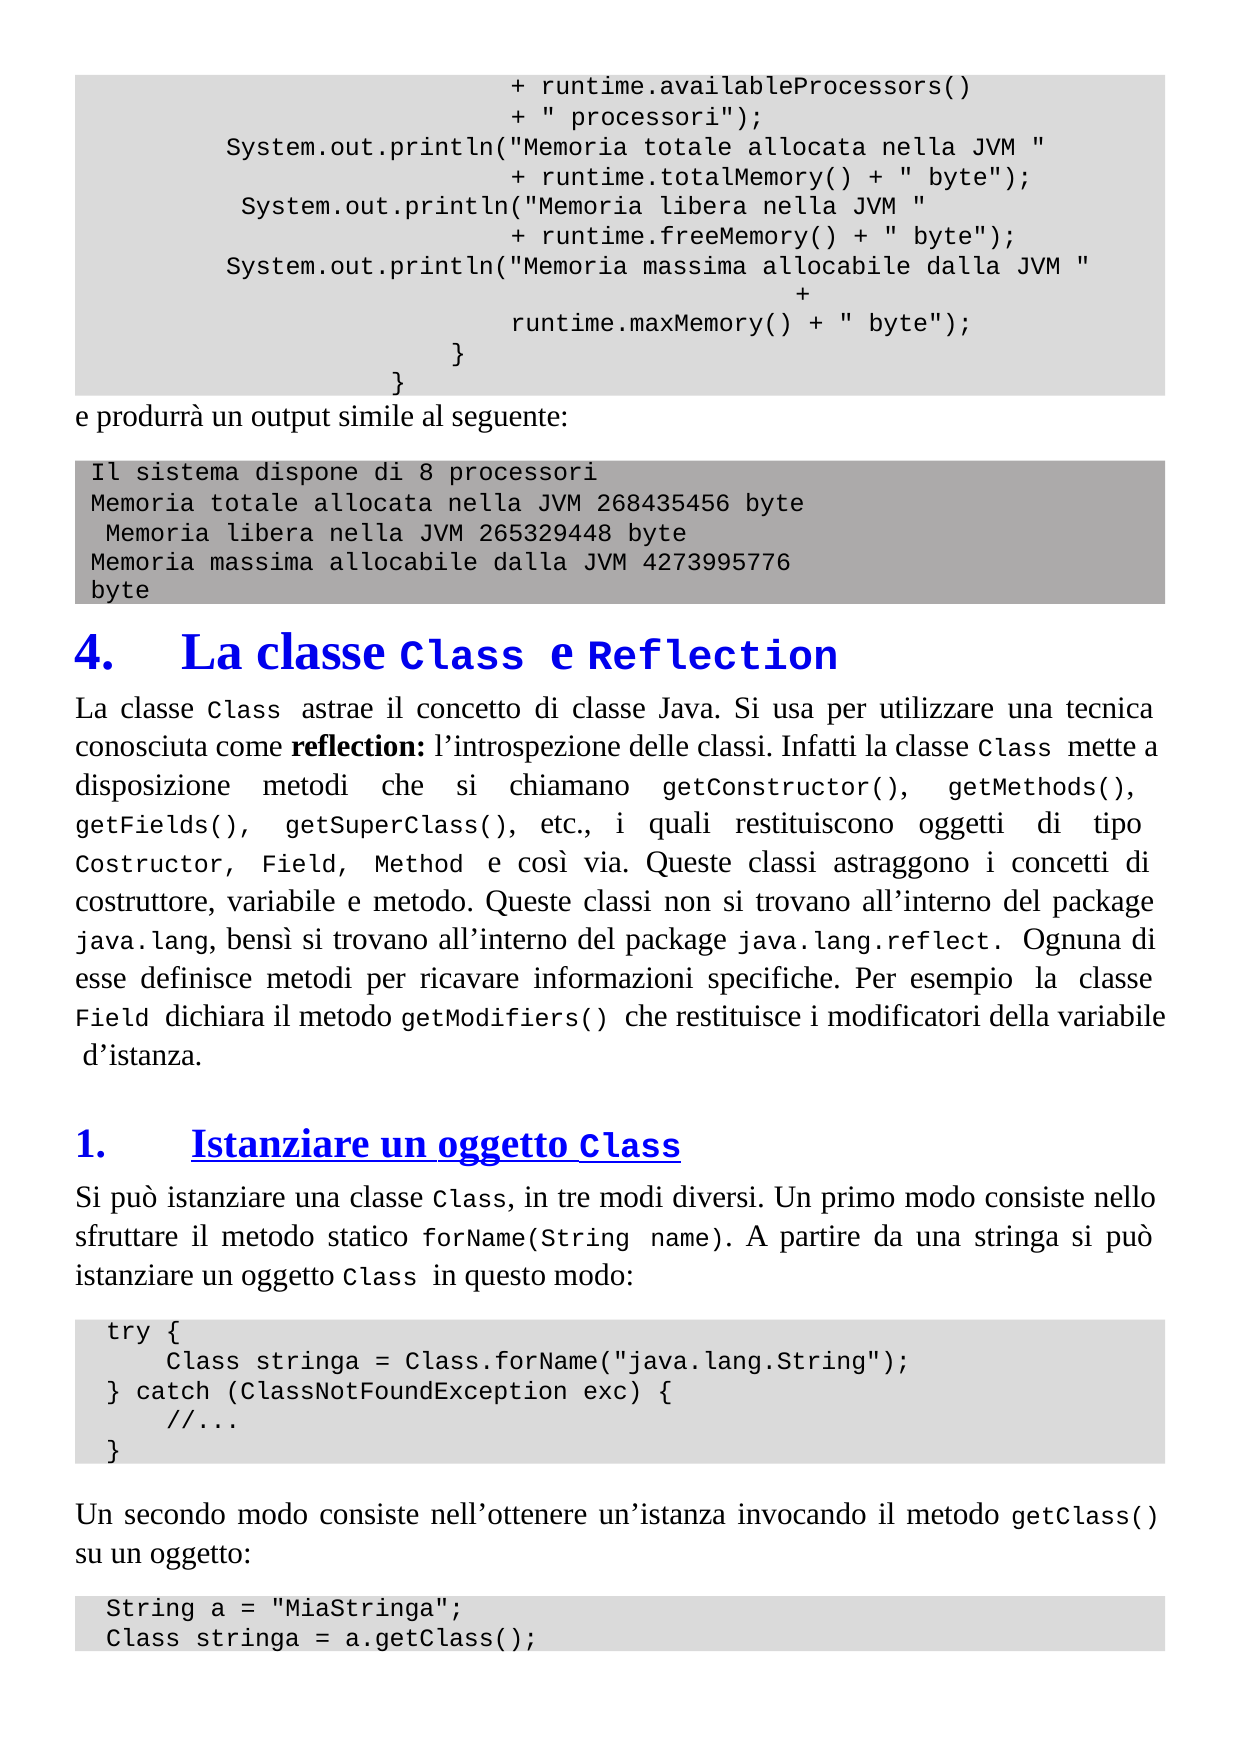

+ runtime.availableProcessors()
+ " processori");  System.out.println("Memoria totale allocata nella JVM "
+ runtime.totalMemory() + " byte");  System.out.println("Memoria libera nella JVM "
+ runtime.freeMemory() + " byte");  System.out.println("Memoria massima allocabile dalla JVM "
+ runtime.maxMemory() + " byte");
}
}
e produrrà un output simile al seguente:
Il sistema dispone di 8 processori
Memoria totale allocata nella JVM 268435456 byte  Memoria libera nella JVM 265329448 byte
Memoria massima allocabile dalla JVM 4273995776 byte
La classe Class e Reflection
La classe Class astrae il concetto di classe Java. Si usa per utilizzare una tecnica  conosciuta come reflection: l’introspezione delle classi. Infatti la classe Class mette a  disposizione metodi che si chiamano getConstructor(), getMethods(),  getFields(), getSuperClass(), etc., i quali restituiscono oggetti di tipo  Costructor, Field, Method e così via. Queste classi astraggono i concetti di  costruttore, variabile e metodo. Queste classi non si trovano all’interno del package  java.lang, bensì si trovano all’interno del package java.lang.reflect. Ognuna di  esse definisce metodi per ricavare informazioni specifiche. Per esempio la classe  Field dichiara il metodo getModifiers() che restituisce i modificatori della variabile  d’istanza.

Istanziare un oggetto Class
Si può istanziare una classe Class, in tre modi diversi. Un primo modo consiste nello  sfruttare il metodo statico forName(String name). A partire da una stringa si può  istanziare un oggetto Class in questo modo:
try {
Class stringa = Class.forName("java.lang.String");
} catch (ClassNotFoundException exc) {
//...
}
Un secondo modo consiste nell’ottenere un’istanza invocando il metodo getClass()
su un oggetto:
String a = "MiaStringa";
Class stringa = a.getClass();